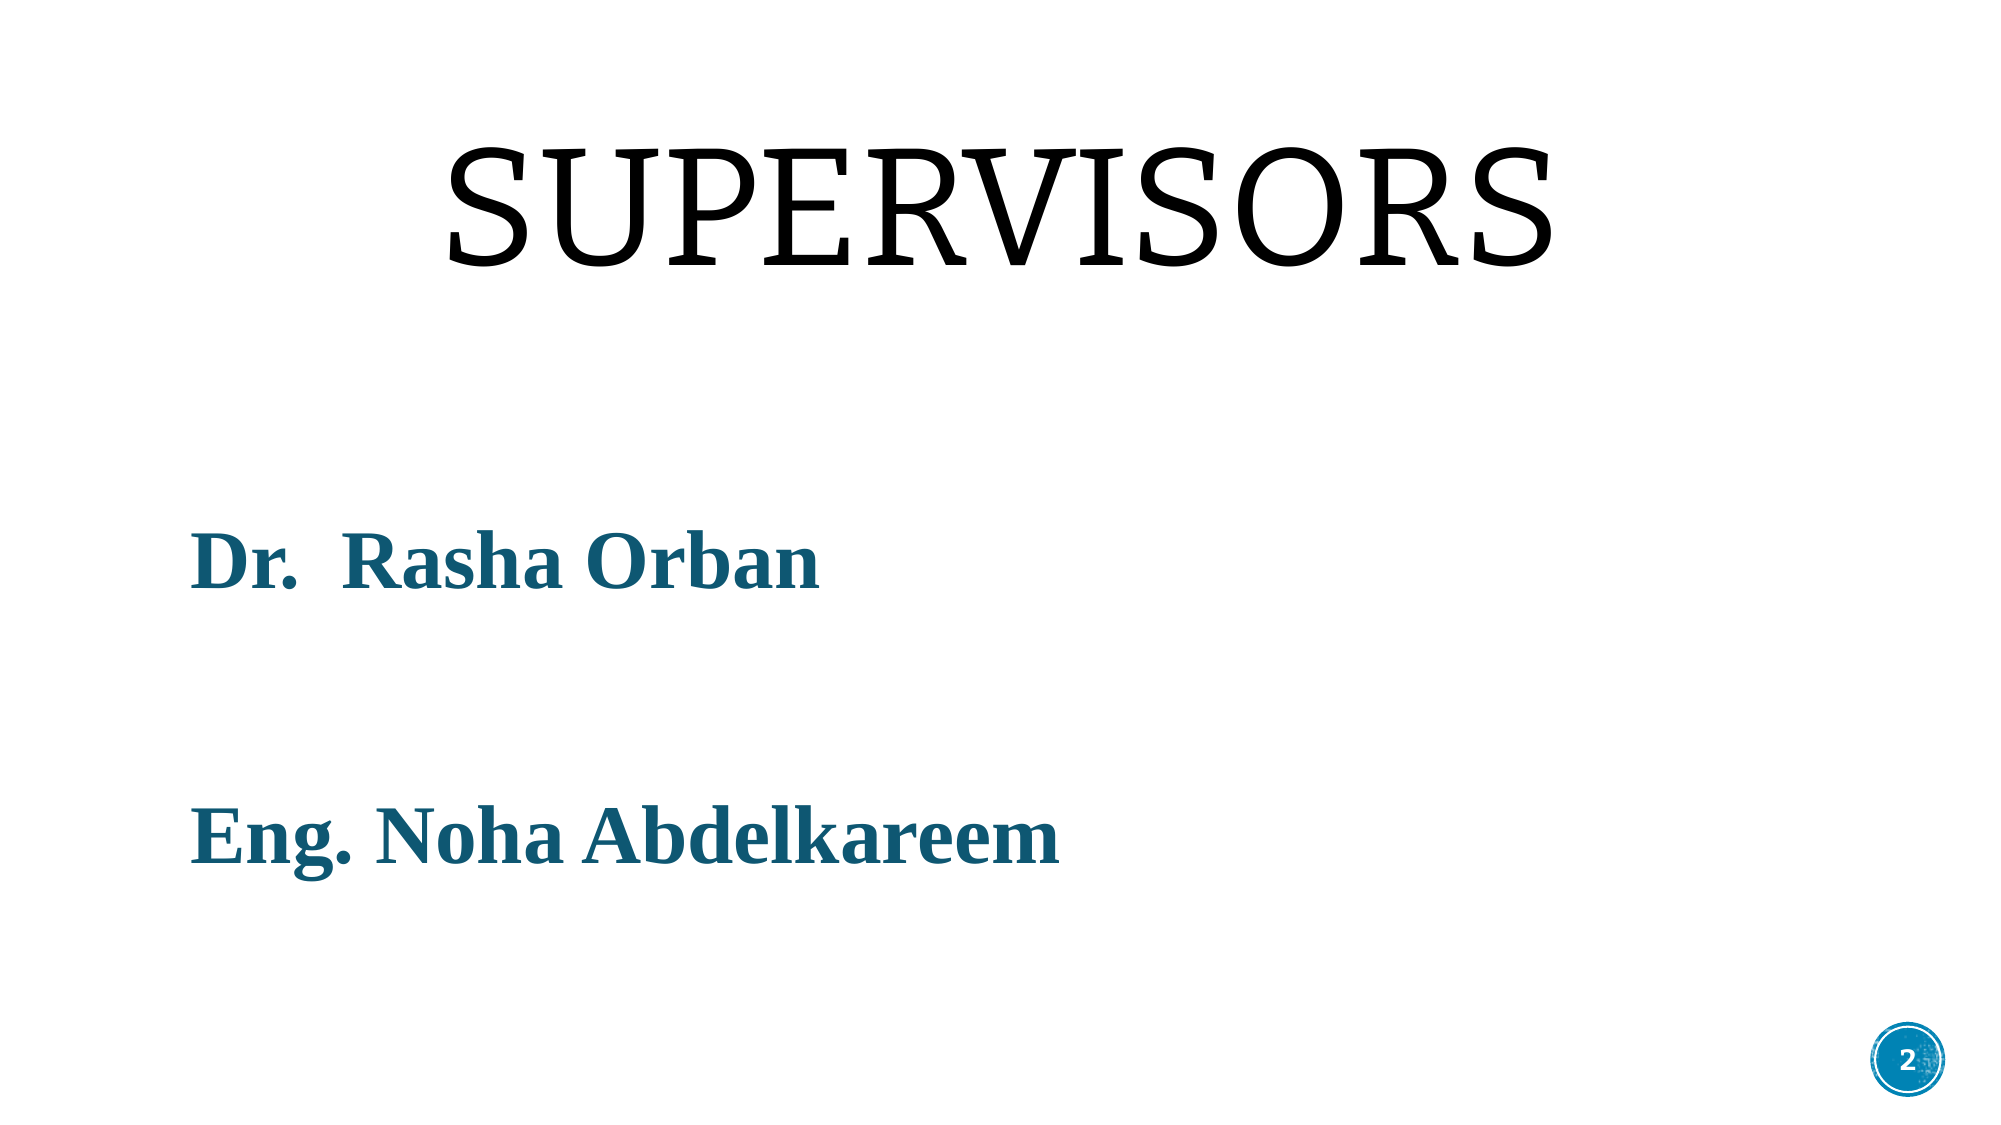

# supervisors
Dr.  Rasha Orban
Eng. Noha Abdelkareem

2